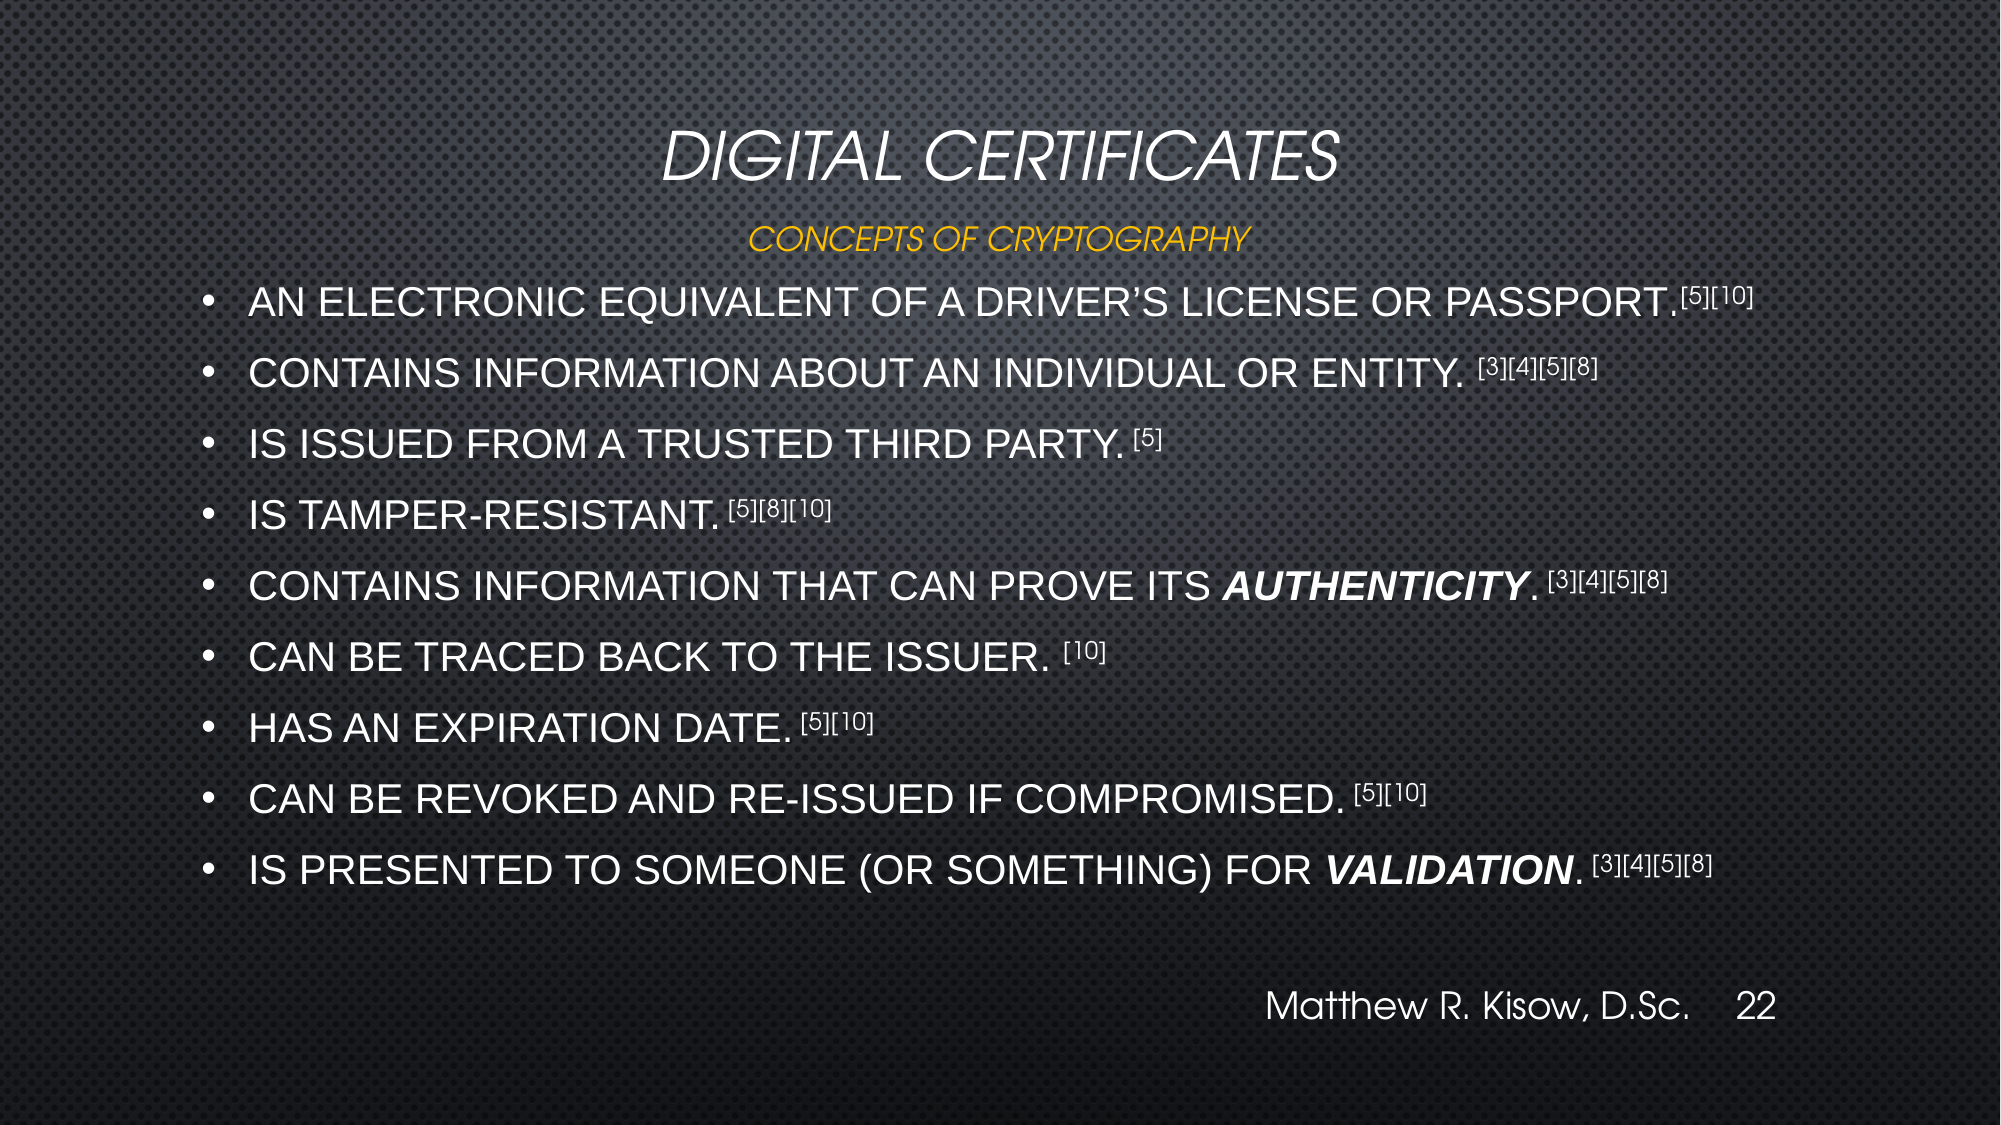

# Digital Certificates
Concepts of Cryptography
an electronic equivalent of a driver’s license or passport.[5][10]
contains information about an individual or entity. [3][4][5][8]
is issued from a trusted third party. [5]
is tamper-resistant. [5][8][10]
contains information that can prove its authenticity. [3][4][5][8]
can be traced back to the issuer. [10]
has an expiration date. [5][10]
can be revoked and re-issued if compromised. [5][10]
is presented to someone (or something) for validation. [3][4][5][8]